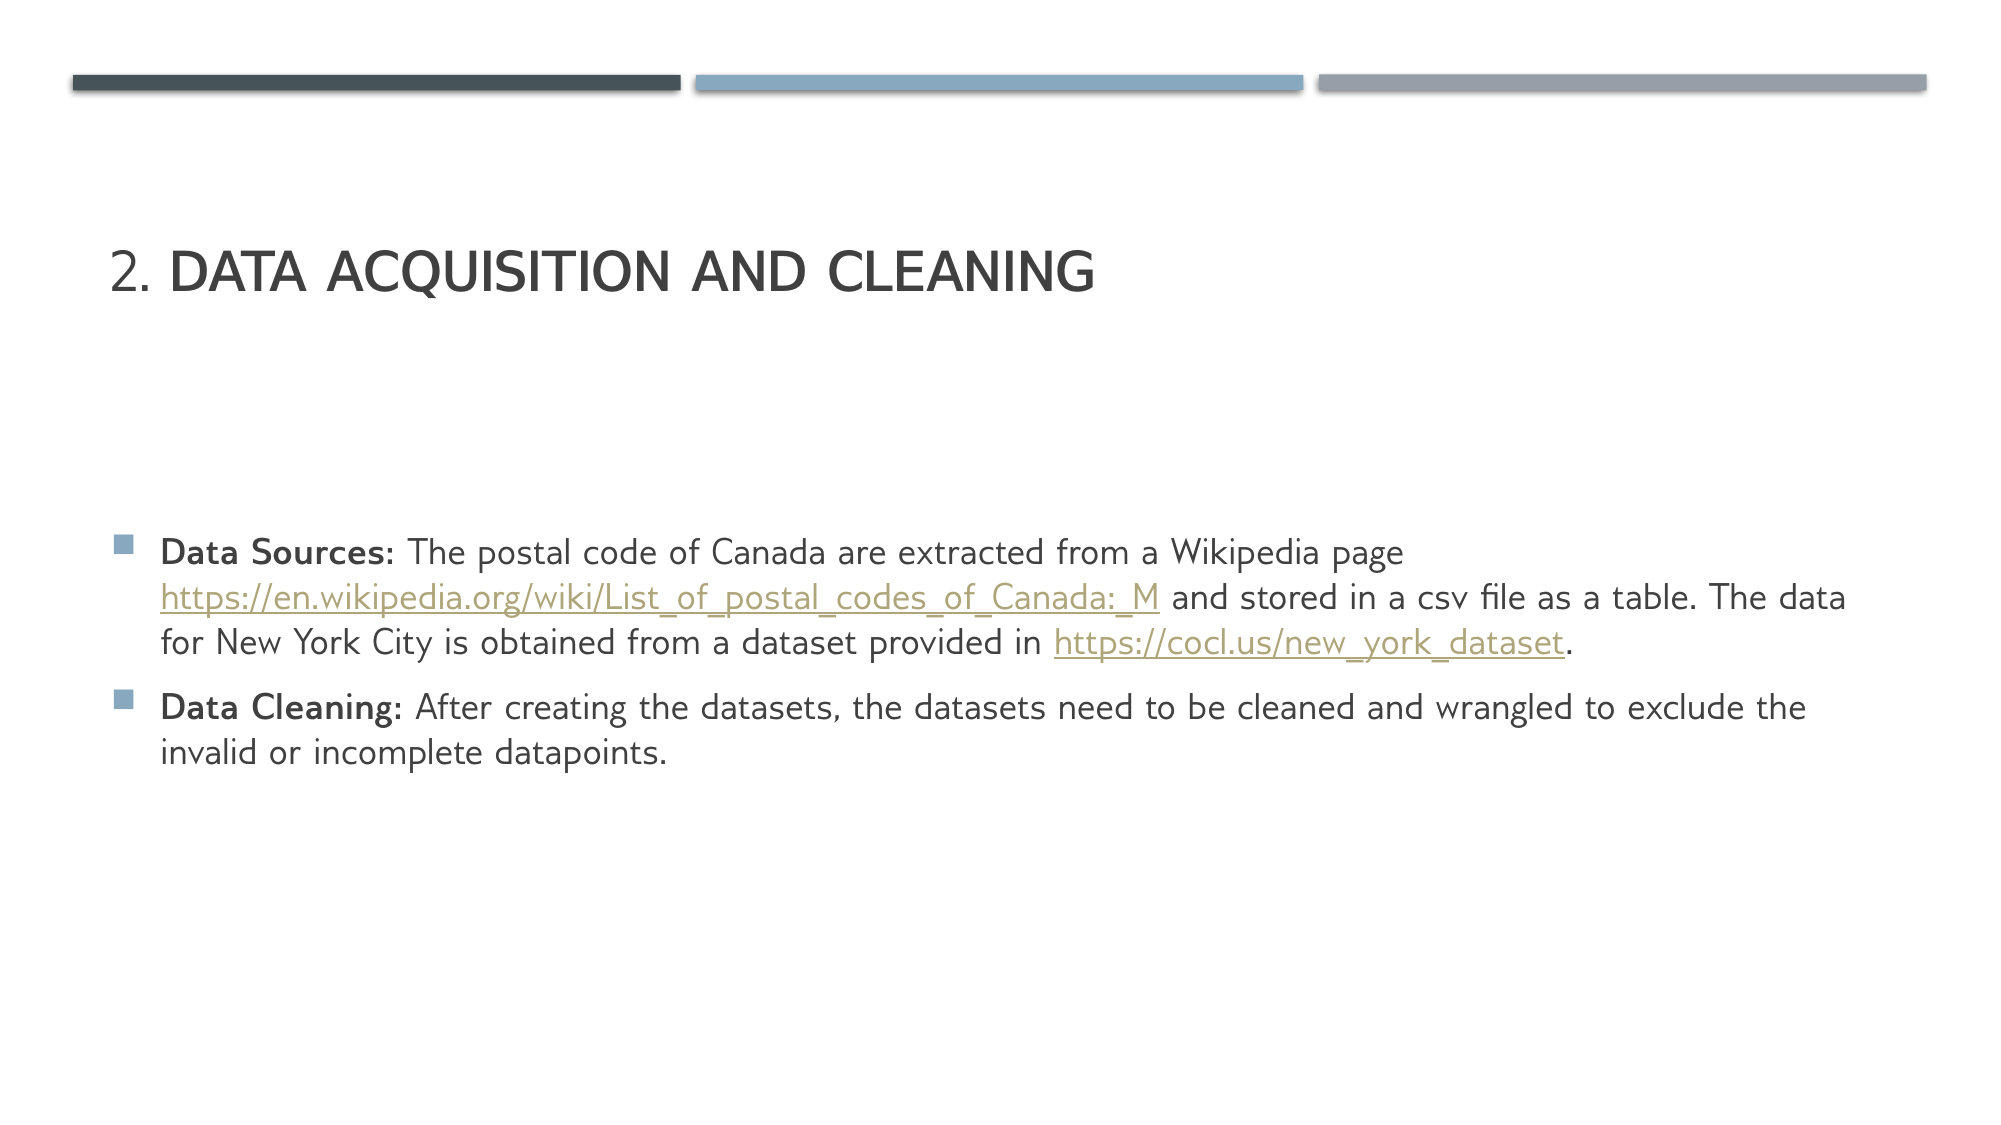

# 2. Data Acquisition and Cleaning
Data Sources: The postal code of Canada are extracted from a Wikipedia page https://en.wikipedia.org/wiki/List_of_postal_codes_of_Canada:_M and stored in a csv file as a table. The data for New York City is obtained from a dataset provided in https://cocl.us/new_york_dataset.
Data Cleaning: After creating the datasets, the datasets need to be cleaned and wrangled to exclude the invalid or incomplete datapoints.